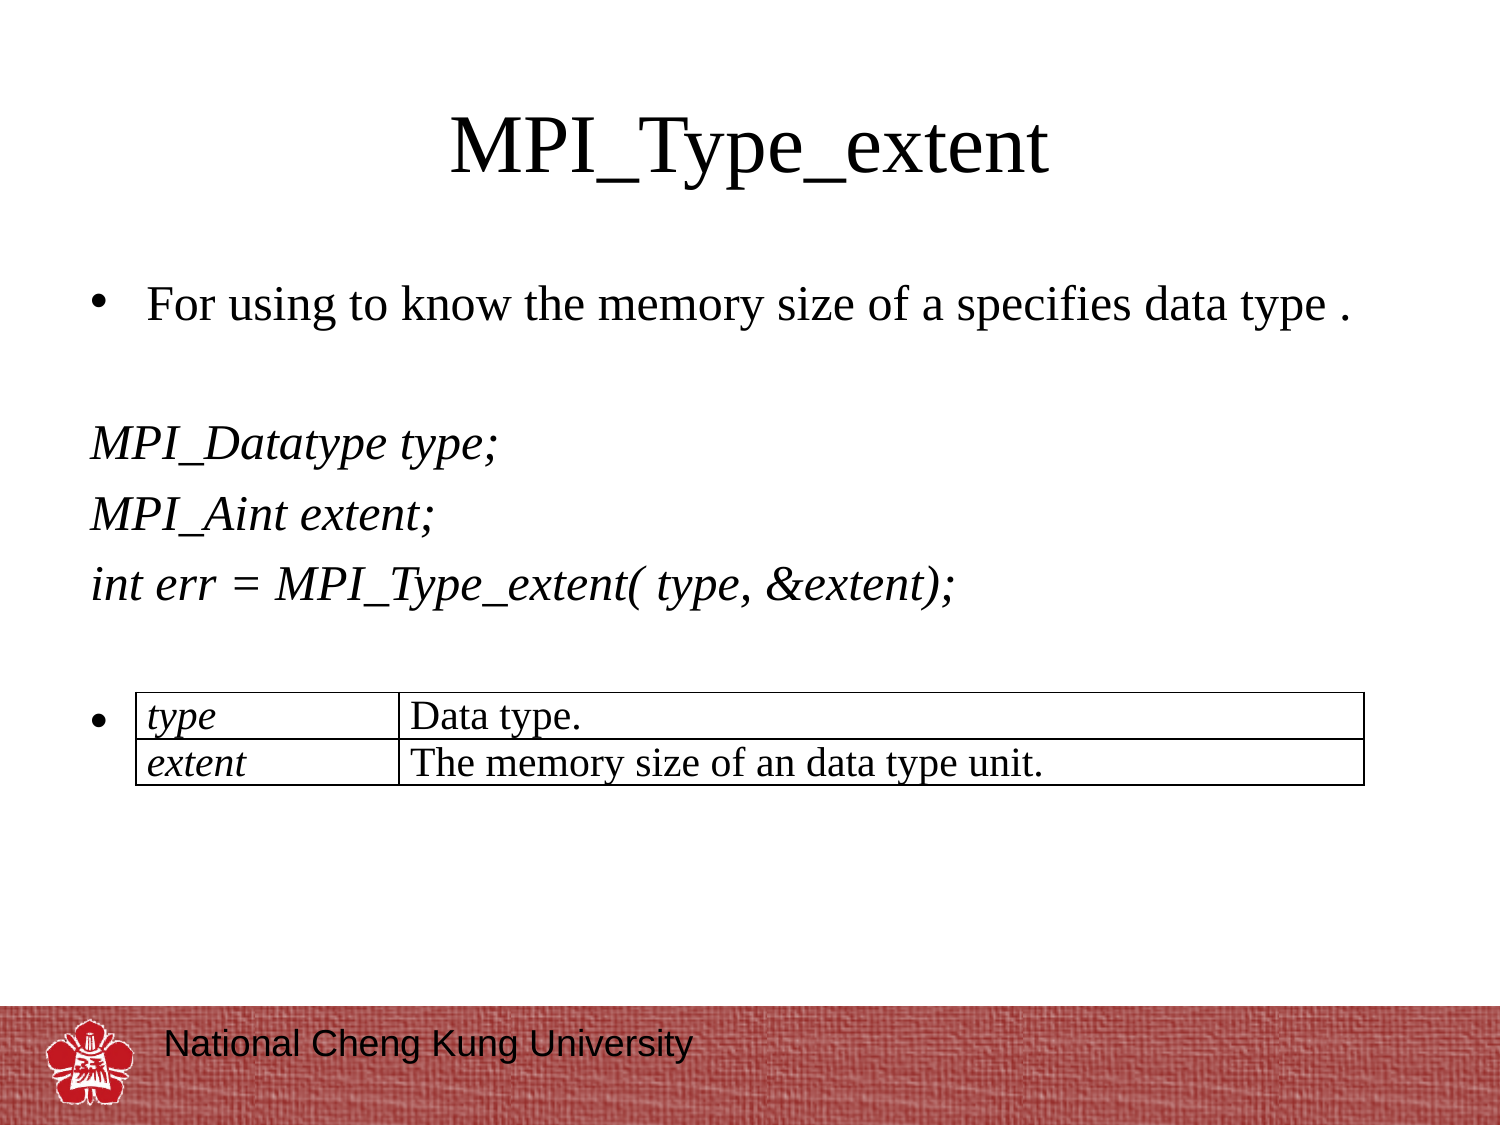

# MPI_Type_extent
For using to know the memory size of a specifies data type .

MPI_Datatype type;
MPI_Aint extent;
int err = MPI_Type_extent( type, &extent);

| type | Data type. |
| --- | --- |
| extent | The memory size of an data type unit. |